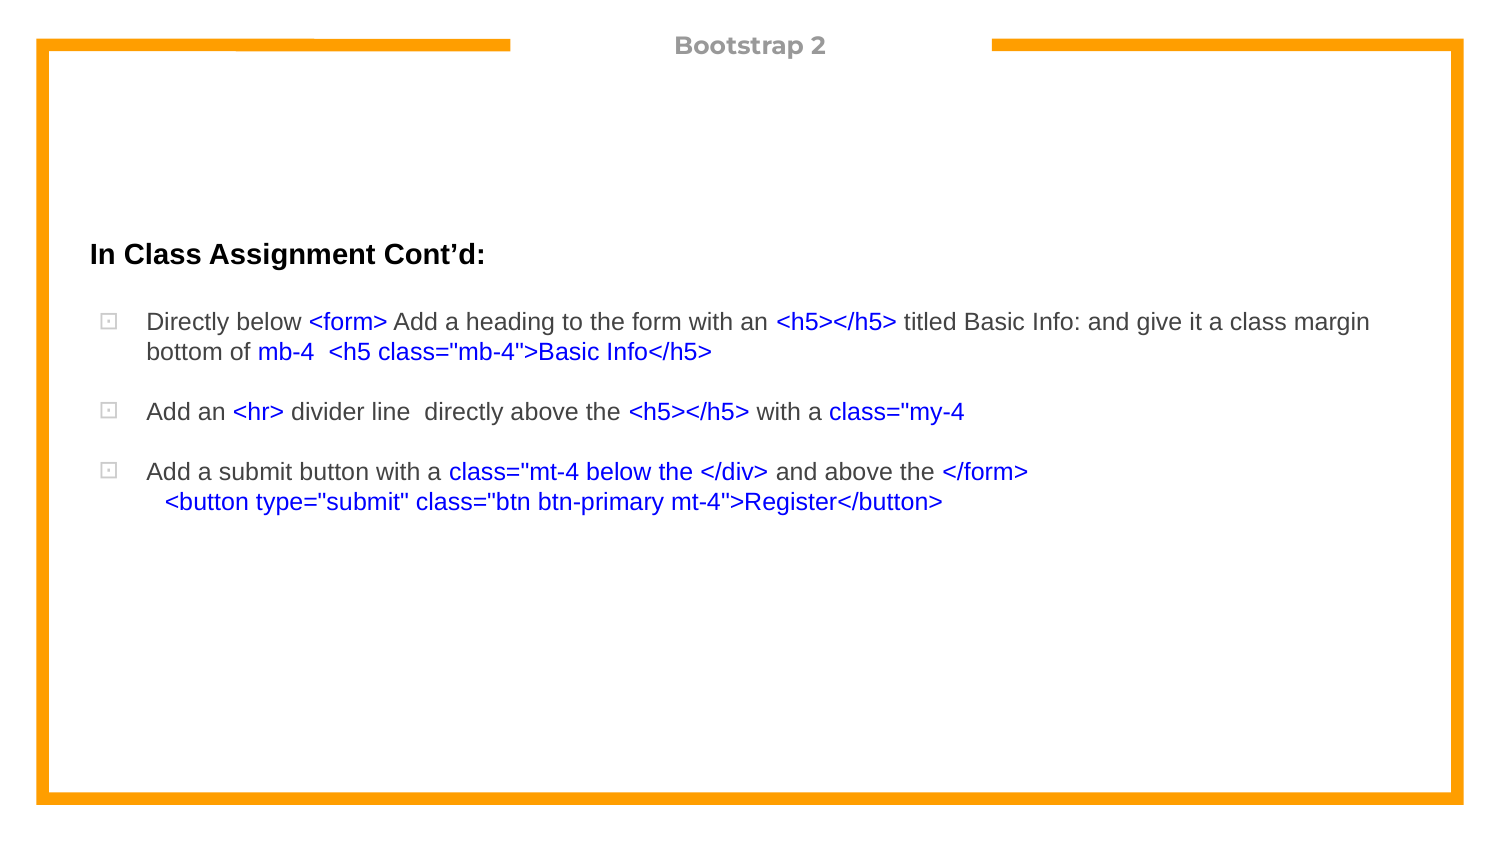

# Bootstrap 2

In Class Assignment Cont’d:

Directly below <form> Add a heading to the form with an <h5></h5> titled Basic Info: and give it a class margin bottom of mb-4  <h5 class="mb-4">Basic Info</h5>

Add an <hr> divider line  directly above the <h5></h5> with a class="my-4

Add a submit button with a class="mt-4 below the </div> and above the </form>
<button type="submit" class="btn btn-primary mt-4">Register</button>